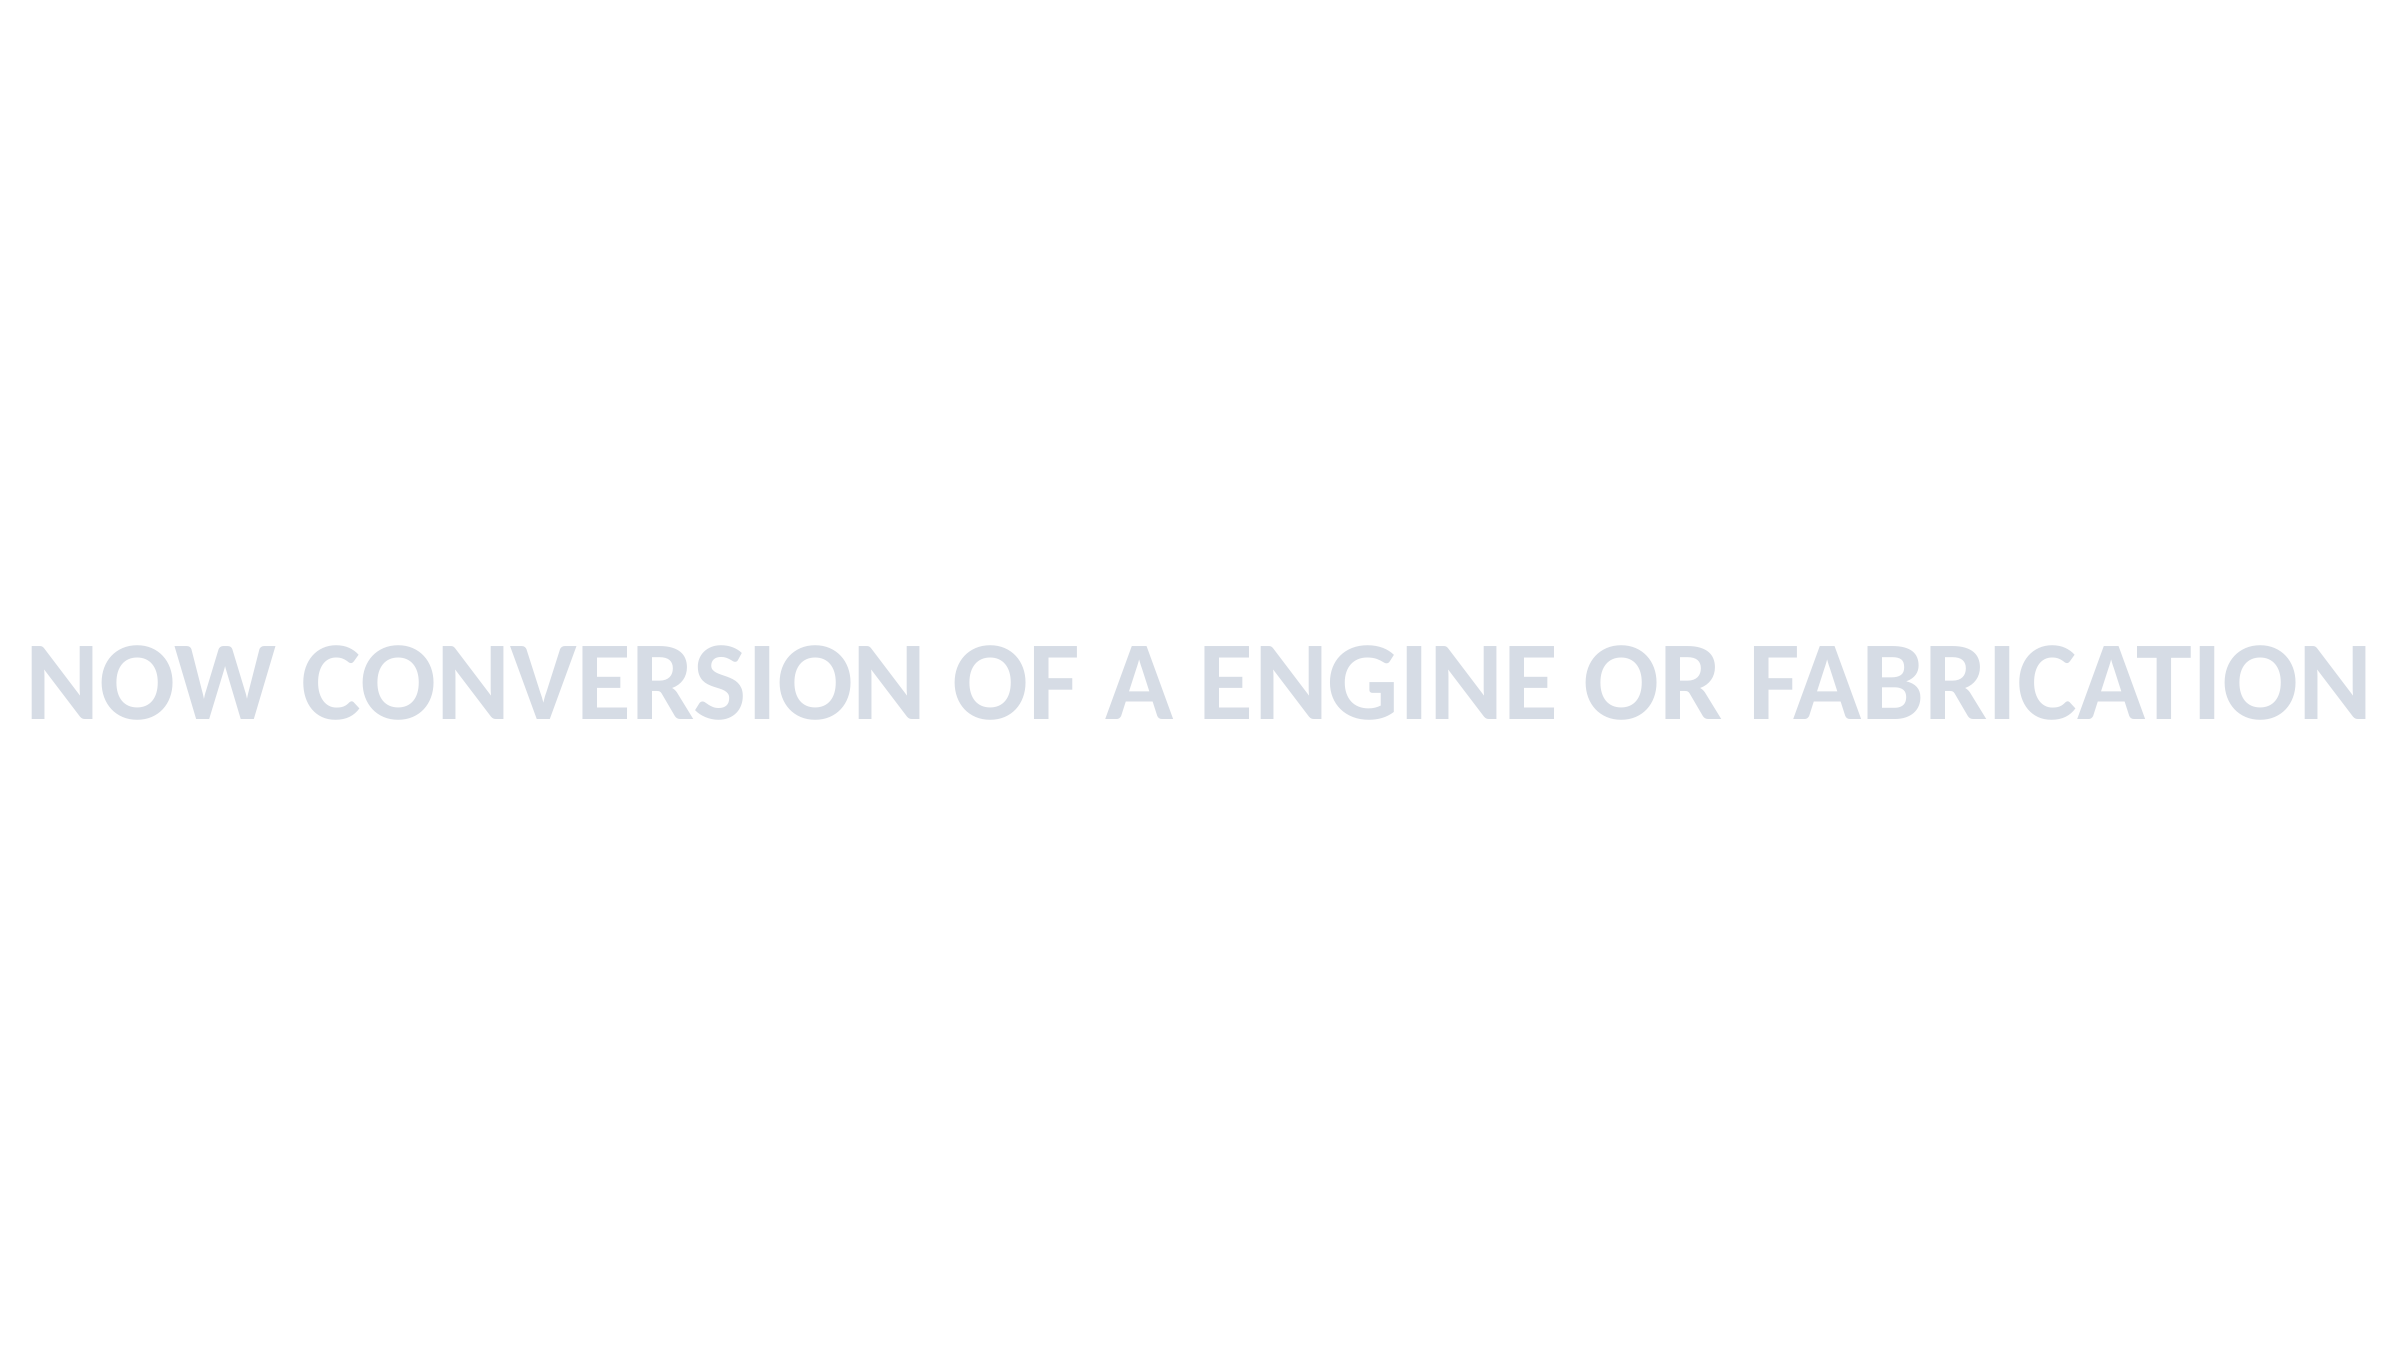

NOW CONVERSION OF A ENGINE OR FABRICATION